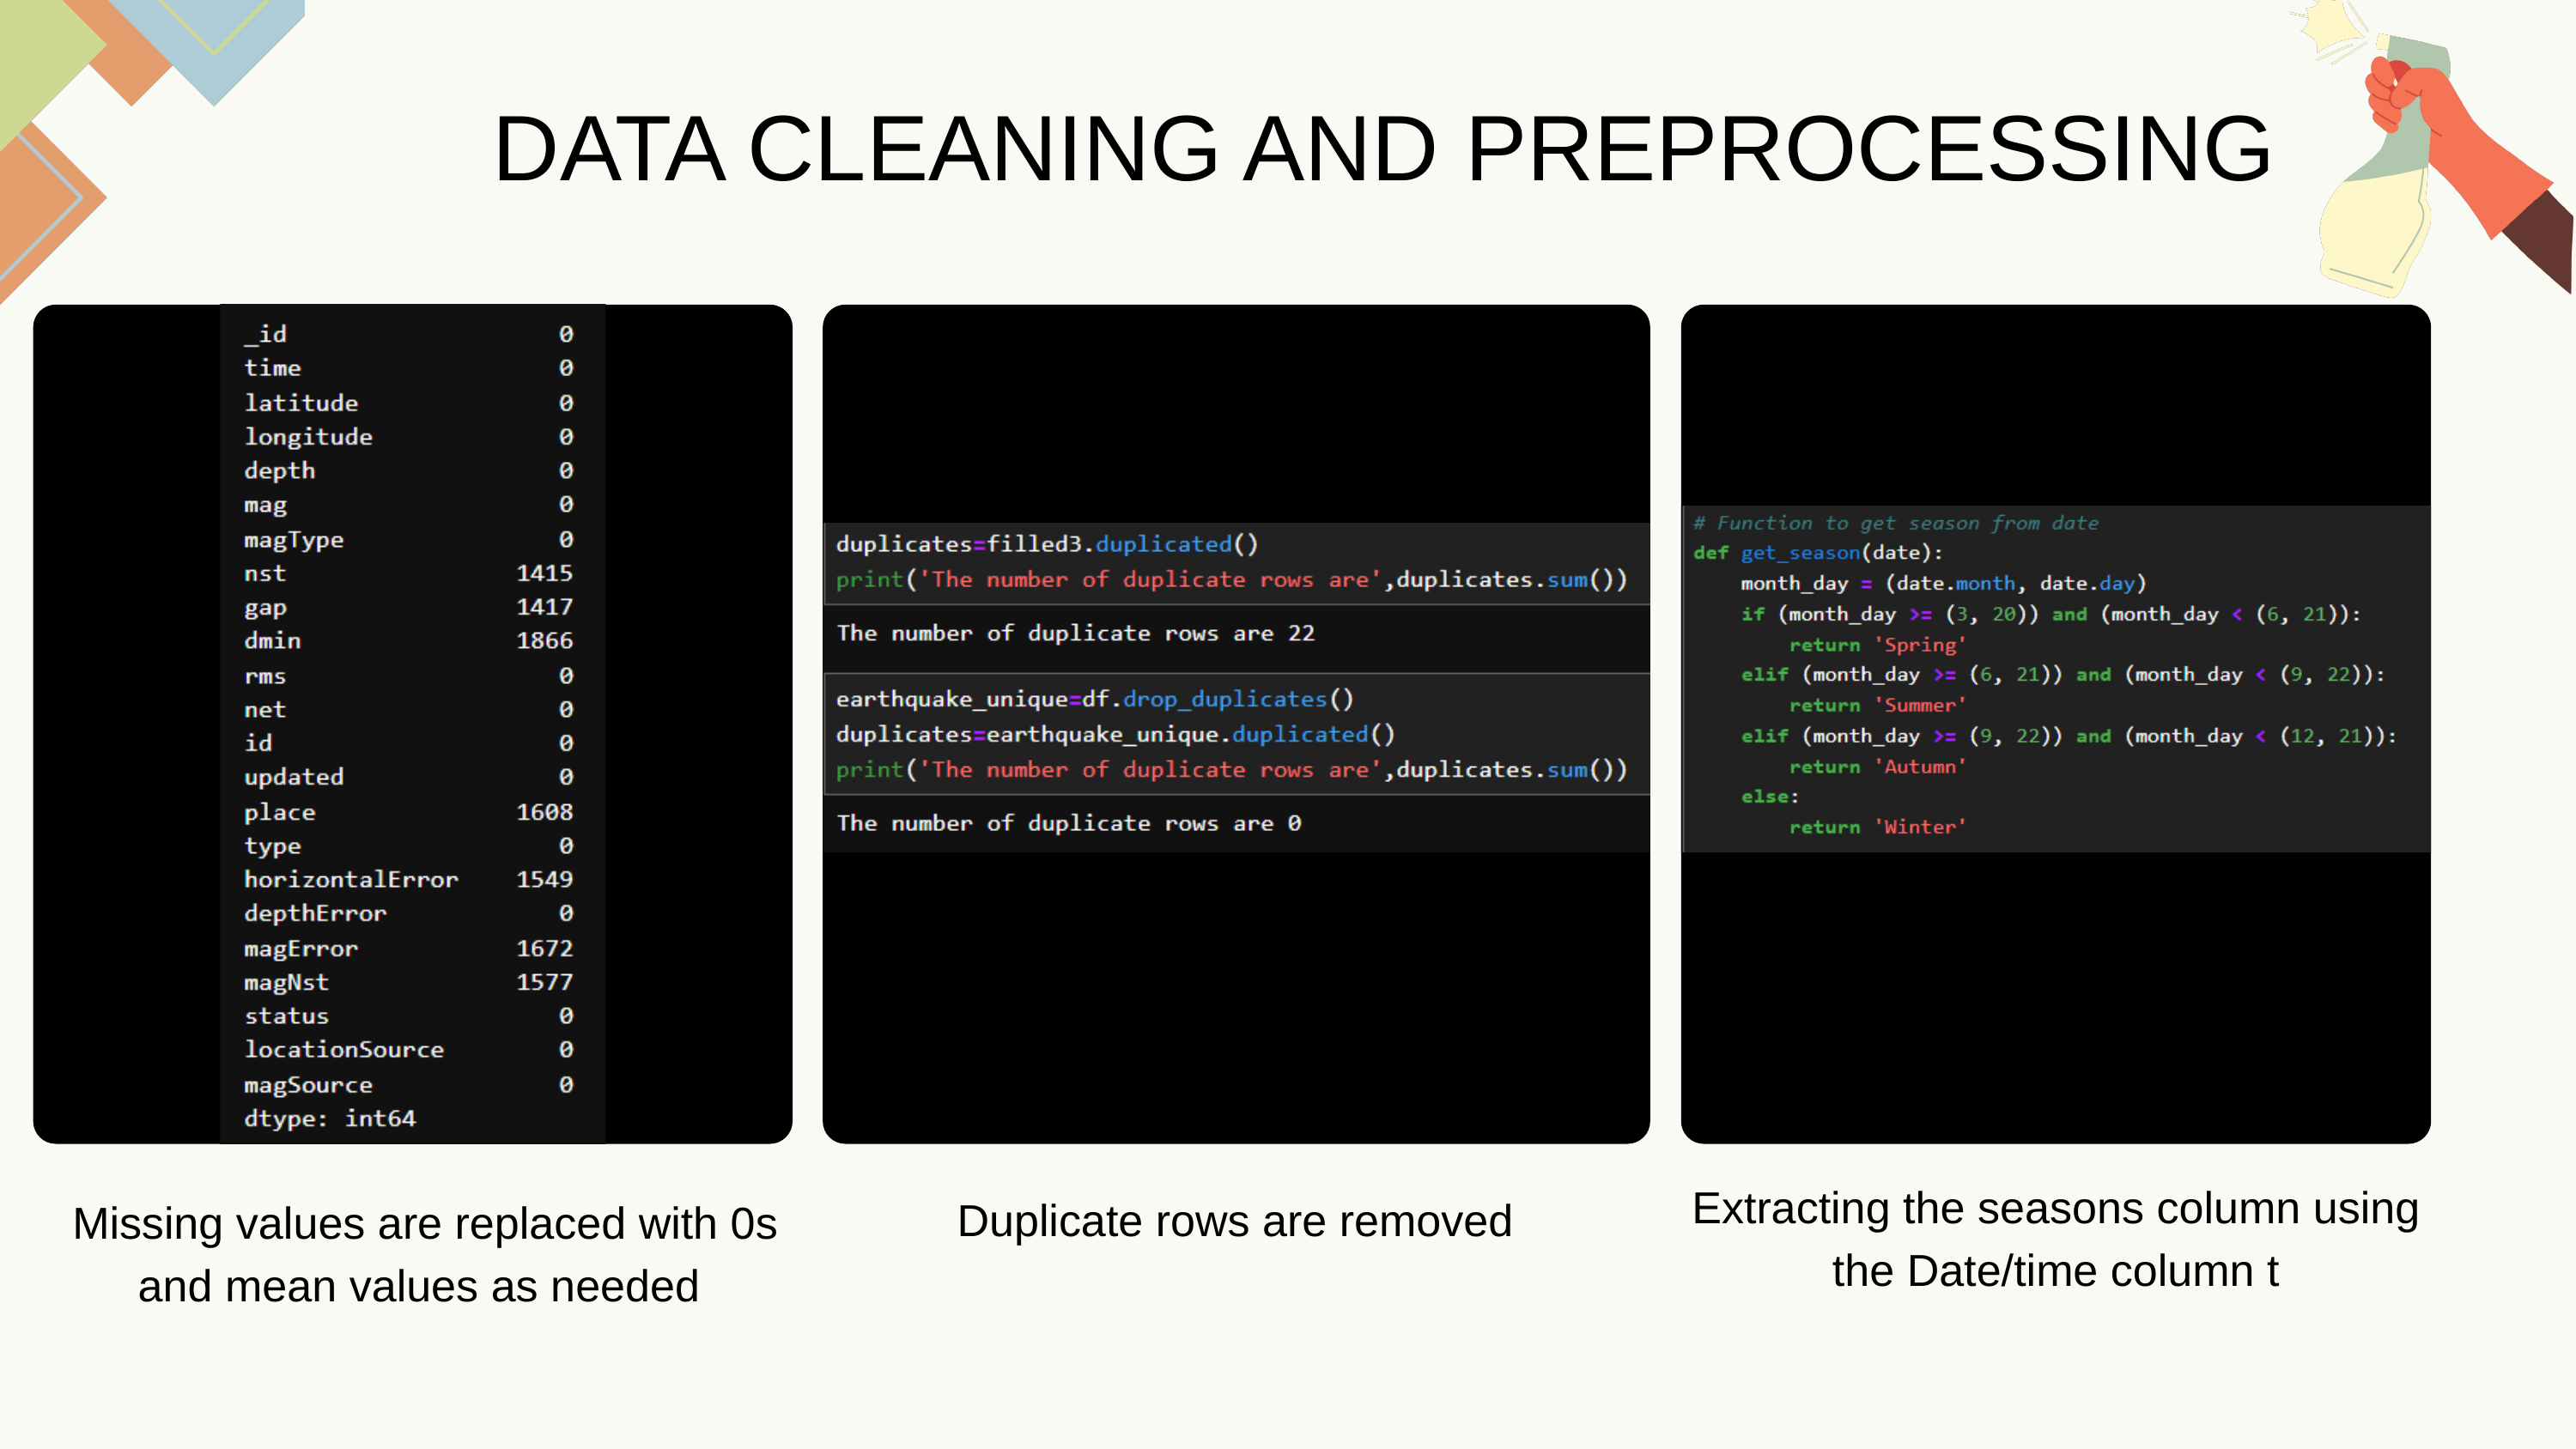

DATA CLEANING AND PREPROCESSING

Extracting the seasons column using the Date/time column t
Duplicate rows are removed
Missing values are replaced with 0s and mean values as needed